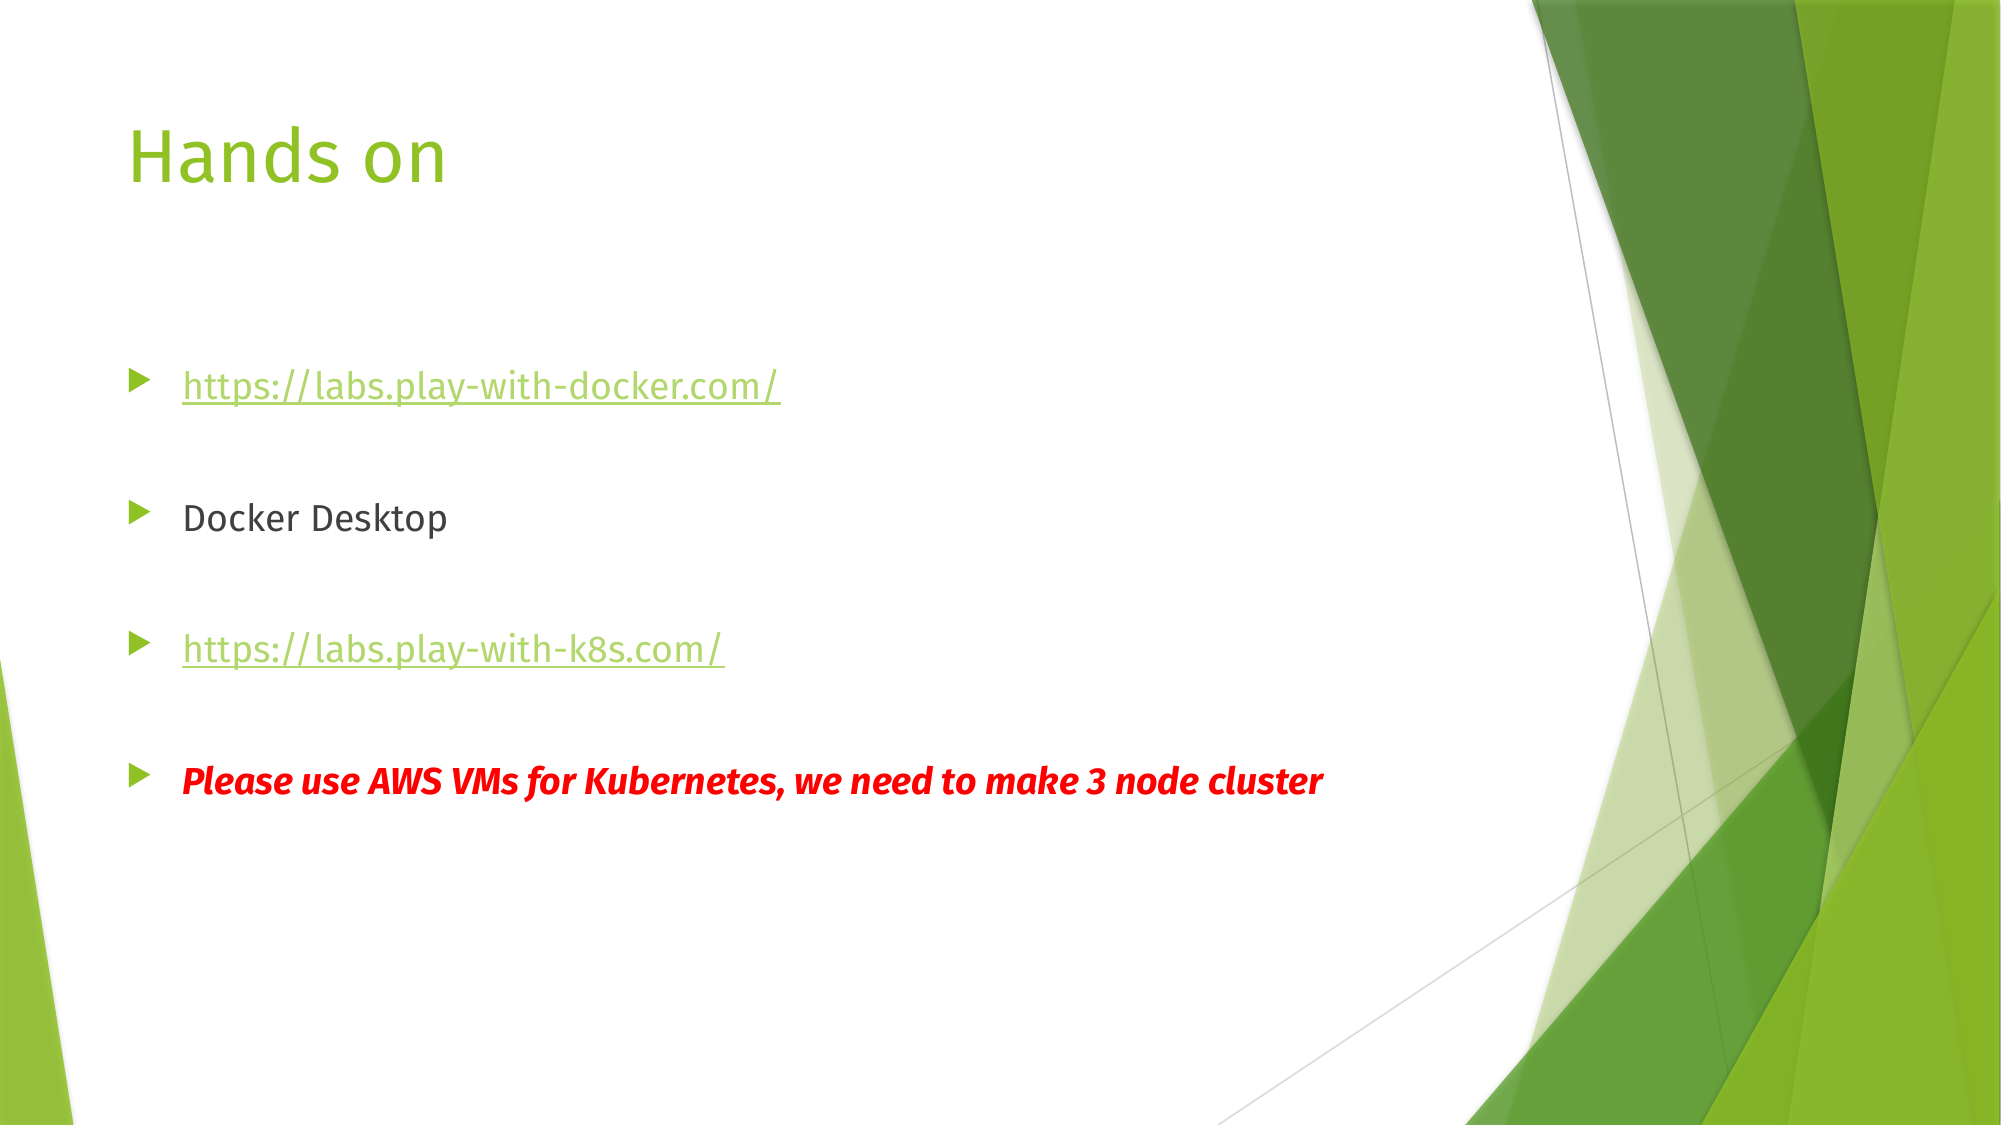

# Hands on
https://labs.play-with-docker.com/

Docker Desktop

https://labs.play-with-k8s.com/

Please use AWS VMs for Kubernetes, we need to make 3 node cluster